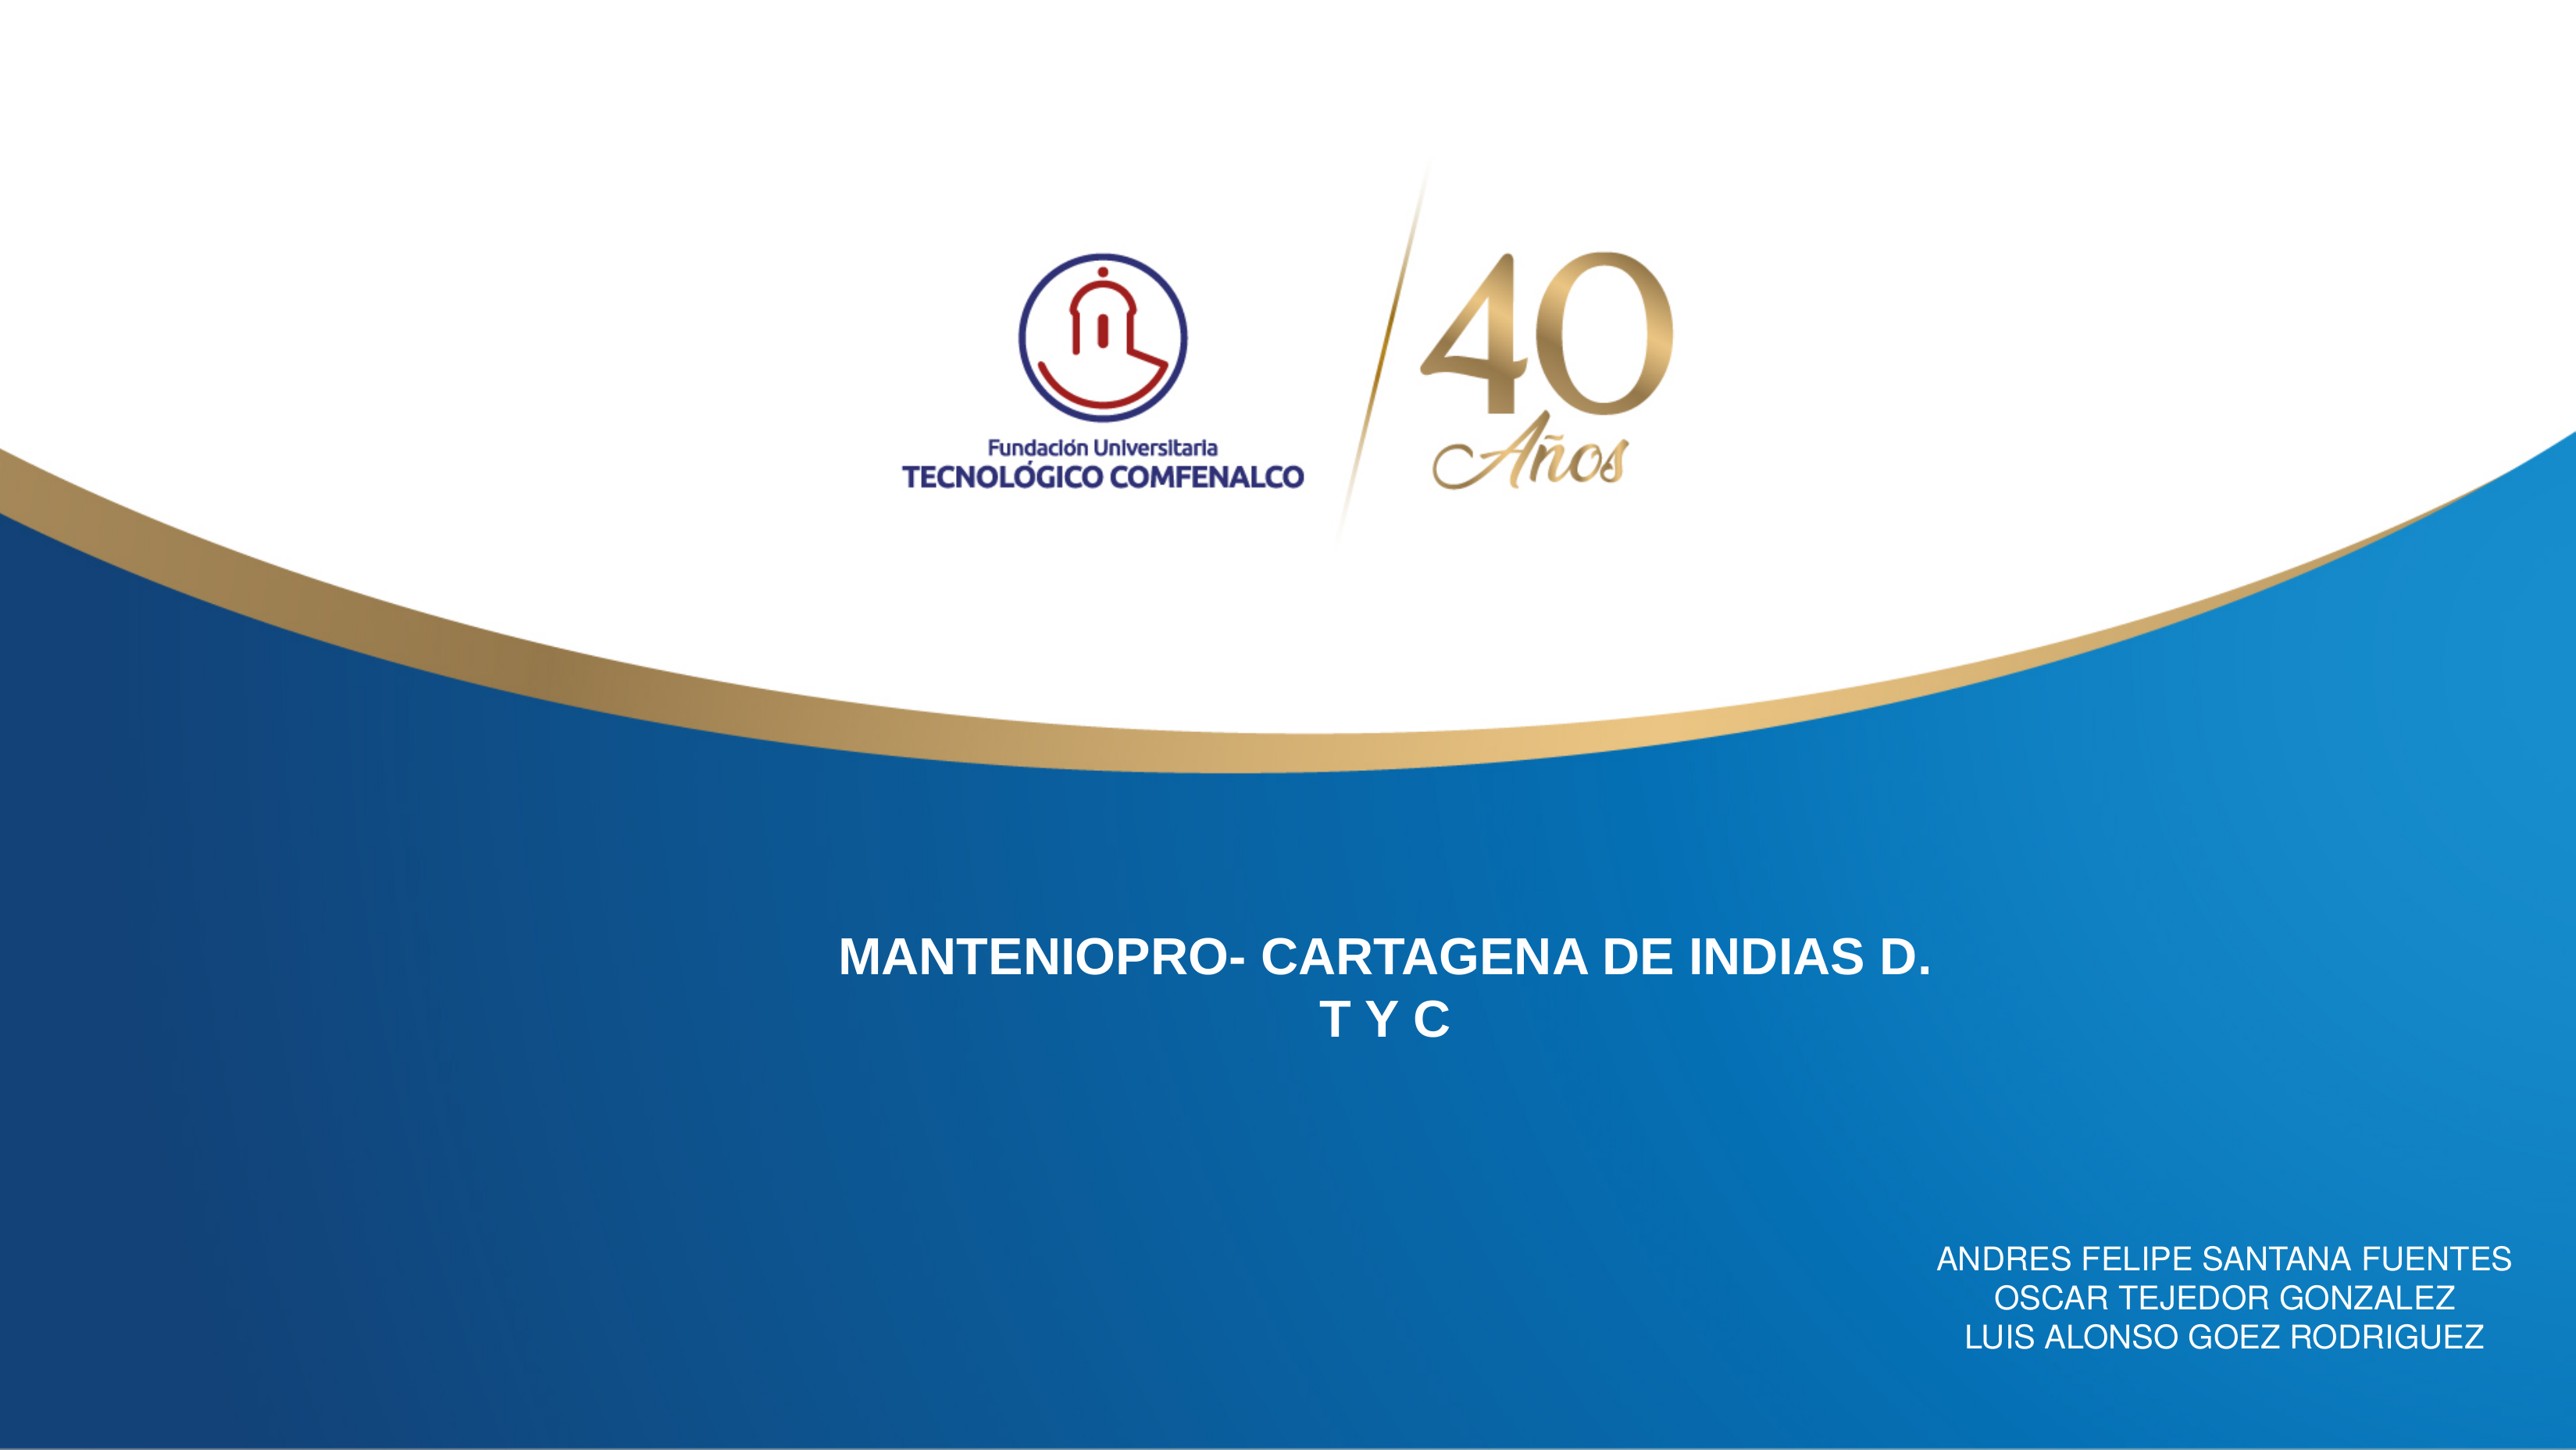

MANTENIOPRO- CARTAGENA DE INDIAS D. T Y C
ANDRES FELIPE SANTANA FUENTES
OSCAR TEJEDOR GONZALEZ
LUIS ALONSO GOEZ RODRIGUEZ